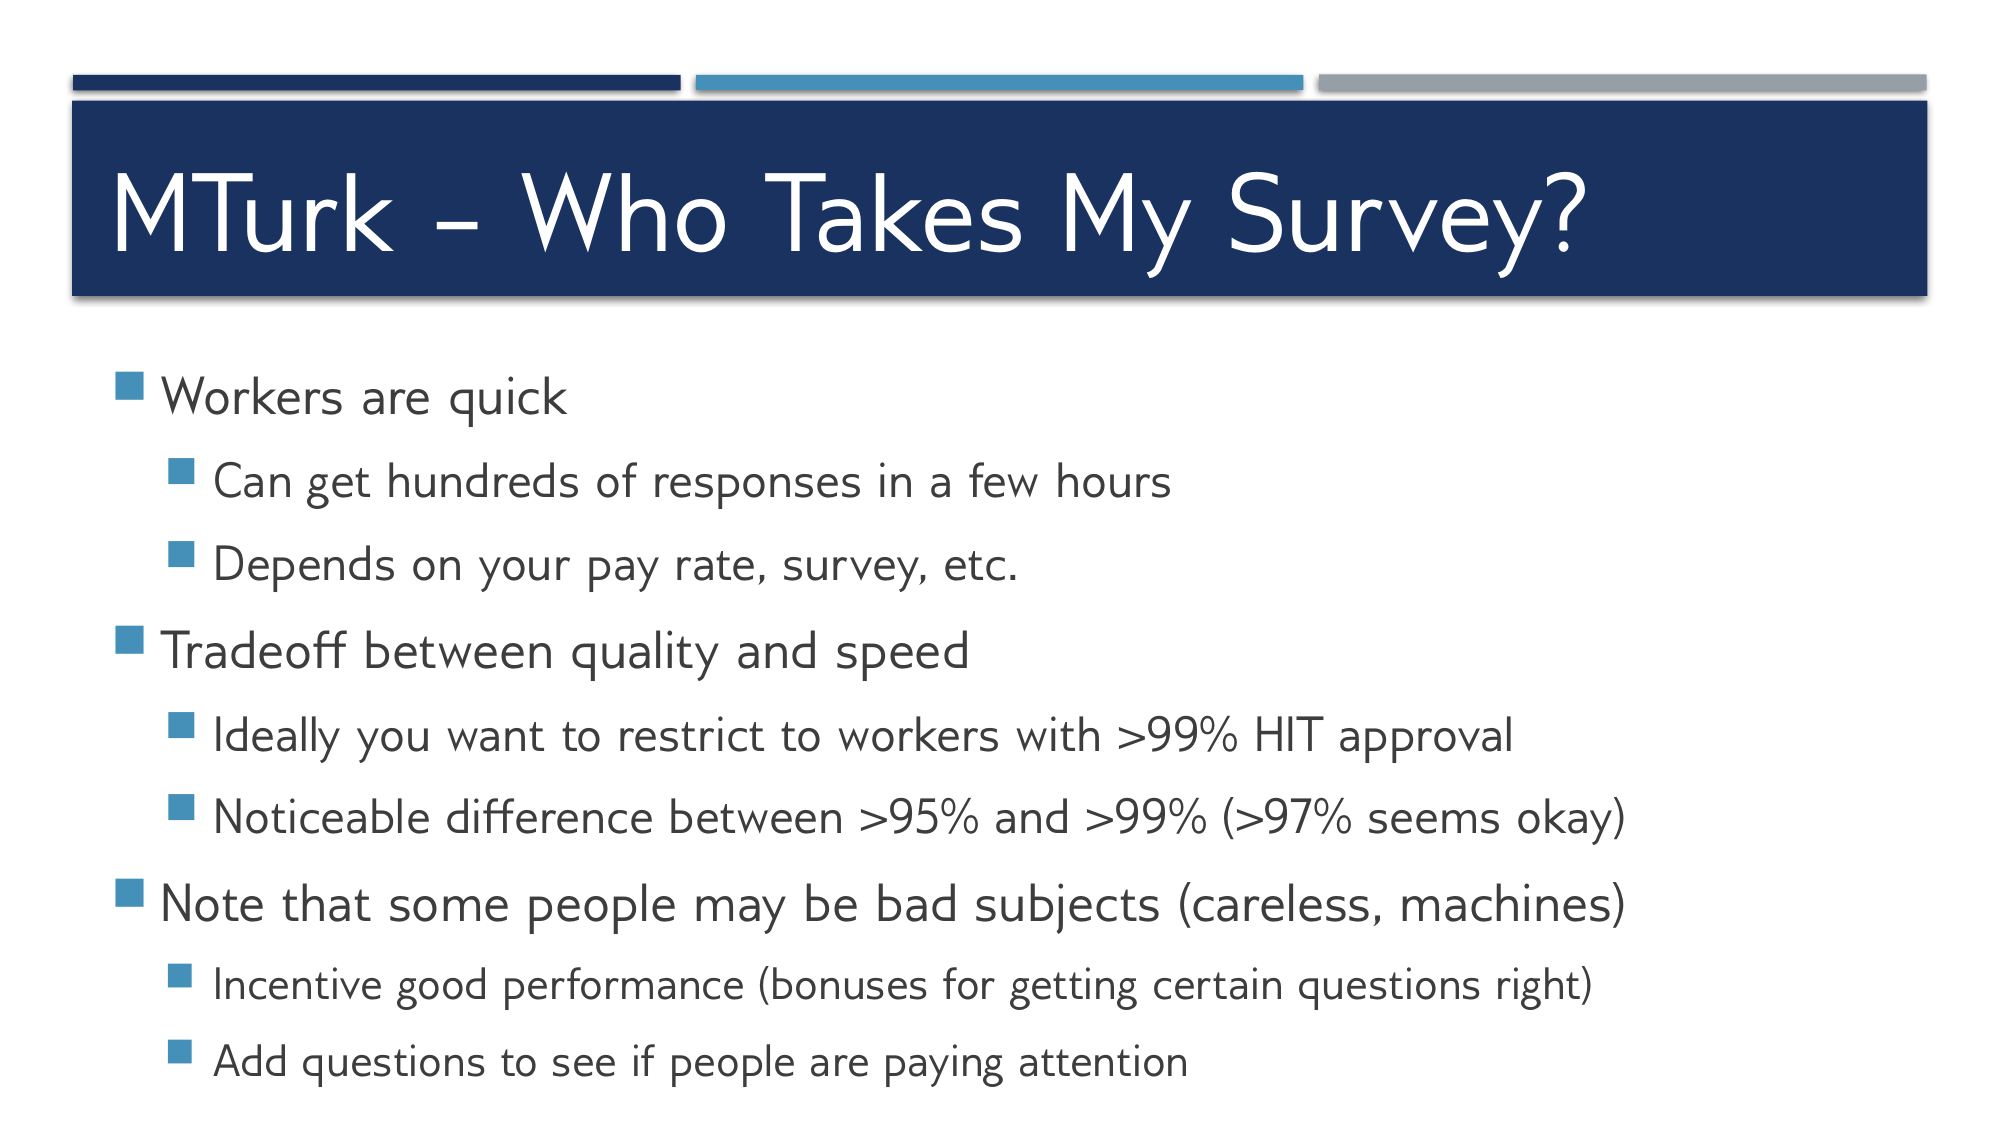

# MTurk – Who Takes My Survey?
Workers are quick
Can get hundreds of responses in a few hours
Depends on your pay rate, survey, etc.
Tradeoff between quality and speed
Ideally you want to restrict to workers with >99% HIT approval
Noticeable difference between >95% and >99% (>97% seems okay)
Note that some people may be bad subjects (careless, machines)
Incentive good performance (bonuses for getting certain questions right)
Add questions to see if people are paying attention